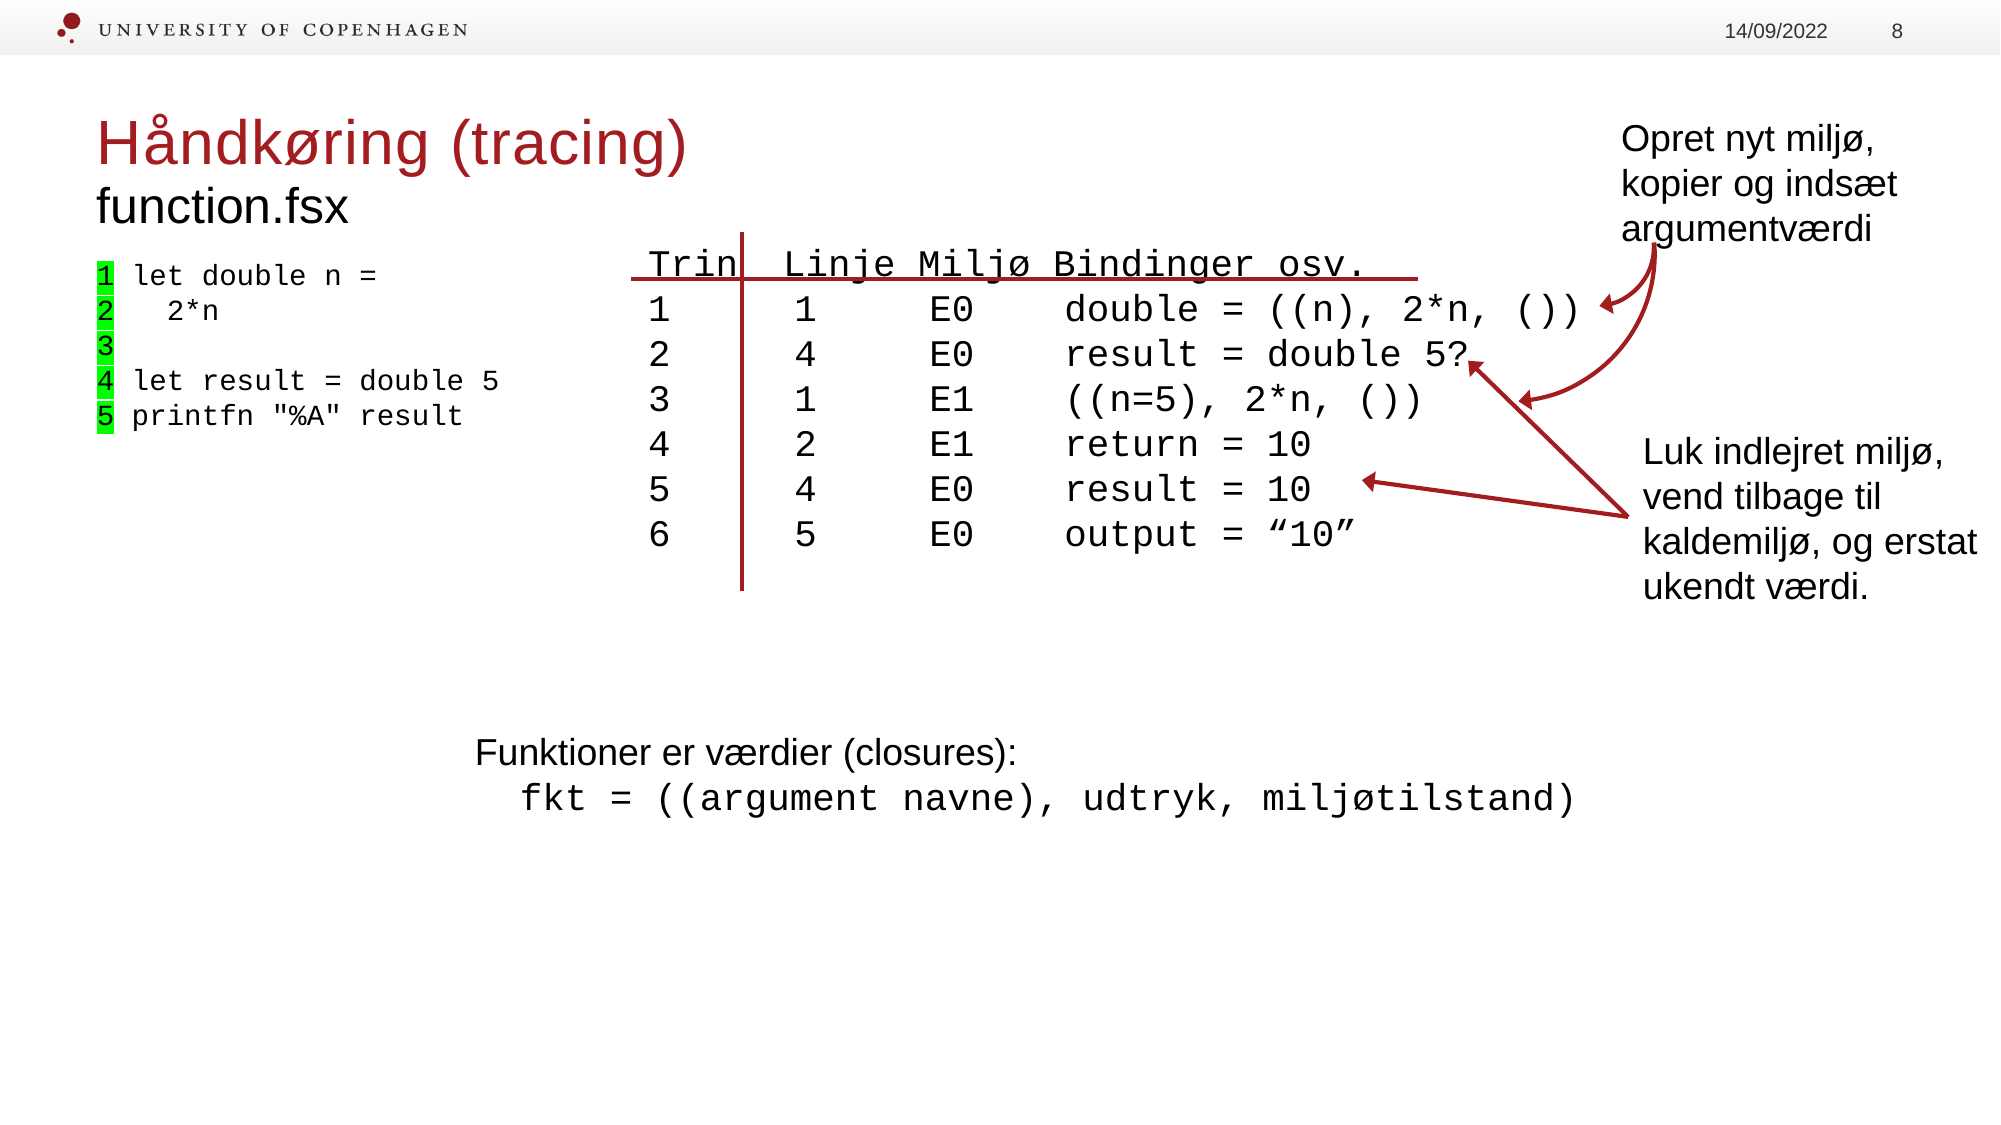

14/09/2022
8
# Håndkøring (tracing)
Opret nyt miljø, kopier og indsæt argumentværdi

function.fsx

Trin  Linje Miljø Bindinger osv.
    1     E0    double = ((n), 2*n, ())
    4     E0    result = double 5?
    1     E1    ((n=5), 2*n, ())
    2     E1    return = 10
    4     E0    result = 10
    5     E0    output = “10”
1 let double n =
2   2*n
3
4 let result = double 5
5 printfn "%A" result
Luk indlejret miljø, vend tilbage til kaldemiljø, og erstat ukendt værdi.
Funktioner er værdier (closures):
  fkt = ((argument navne), udtryk, miljøtilstand)